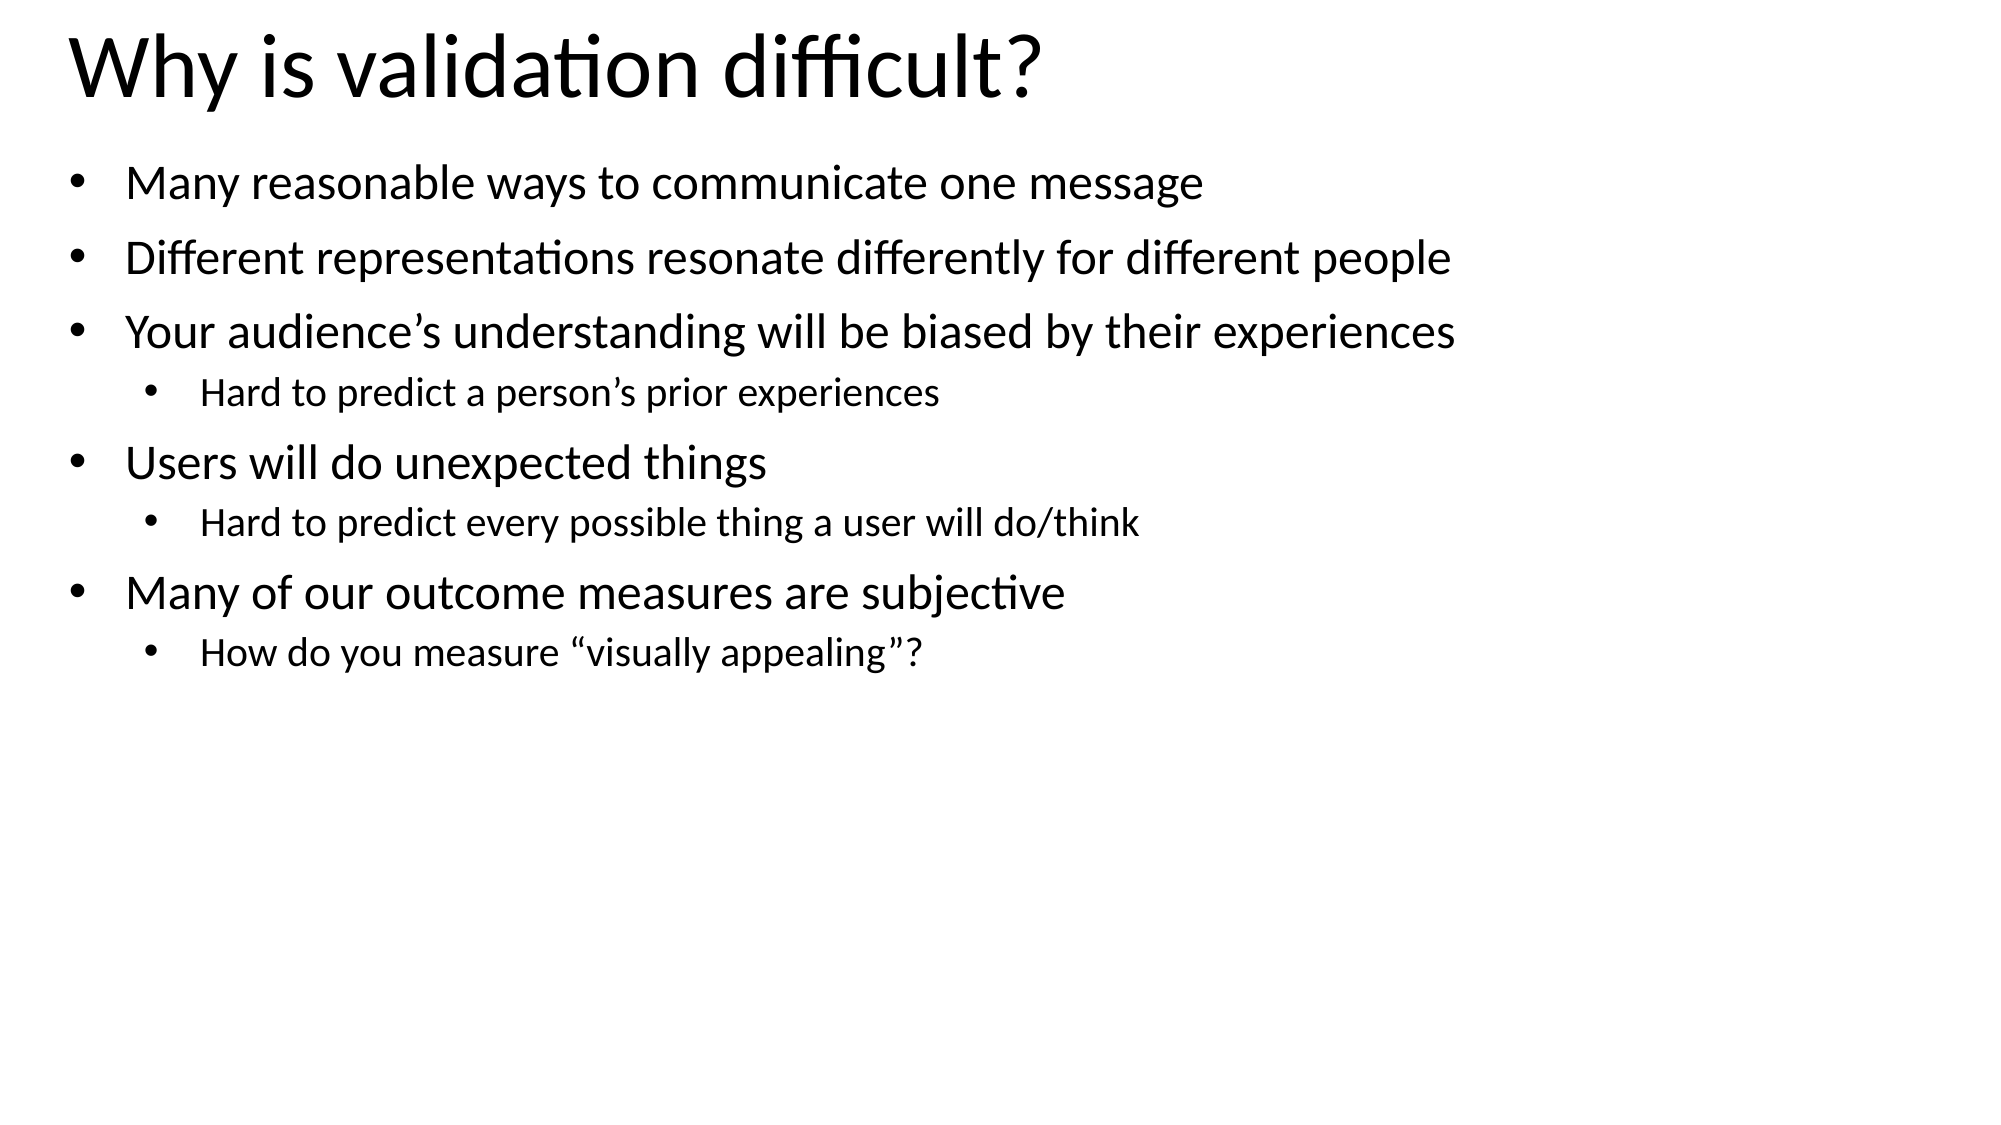

Why is validation difficult?
Many reasonable ways to communicate one message
Different representations resonate differently for different people
Your audience’s understanding will be biased by their experiences
Hard to predict a person’s prior experiences
Users will do unexpected things
Hard to predict every possible thing a user will do/think
Many of our outcome measures are subjective
How do you measure “visually appealing”?